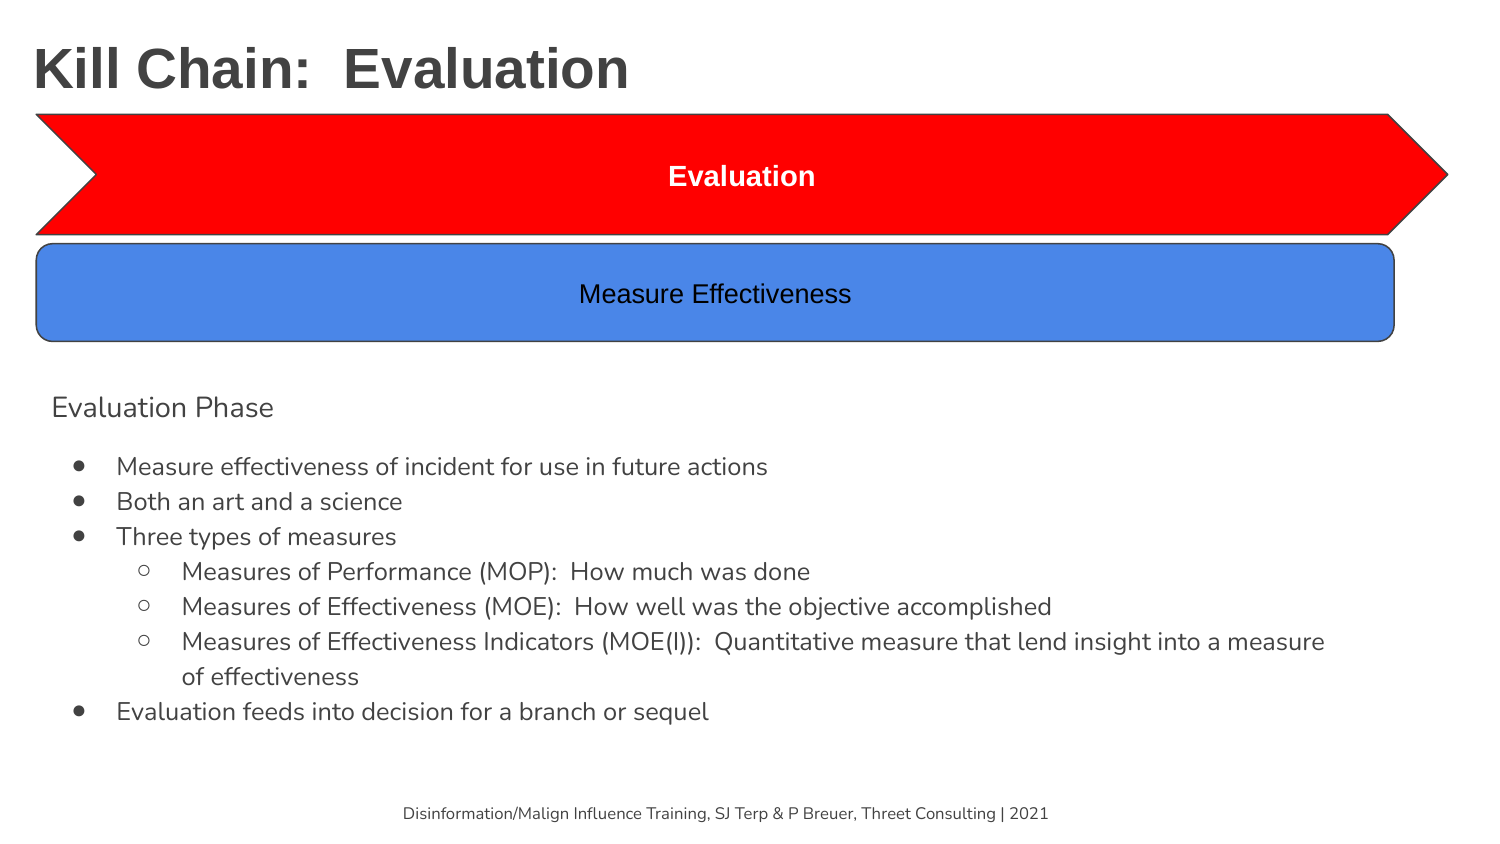

# Kill Chain:  Evaluation
Evaluation
Measure Effectiveness
Evaluation Phase
Measure effectiveness of incident for use in future actions
Both an art and a science
Three types of measures
Measures of Performance (MOP):  How much was done
Measures of Effectiveness (MOE):  How well was the objective accomplished
Measures of Effectiveness Indicators (MOE(I)):  Quantitative measure that lend insight into a measure of effectiveness
Evaluation feeds into decision for a branch or sequel